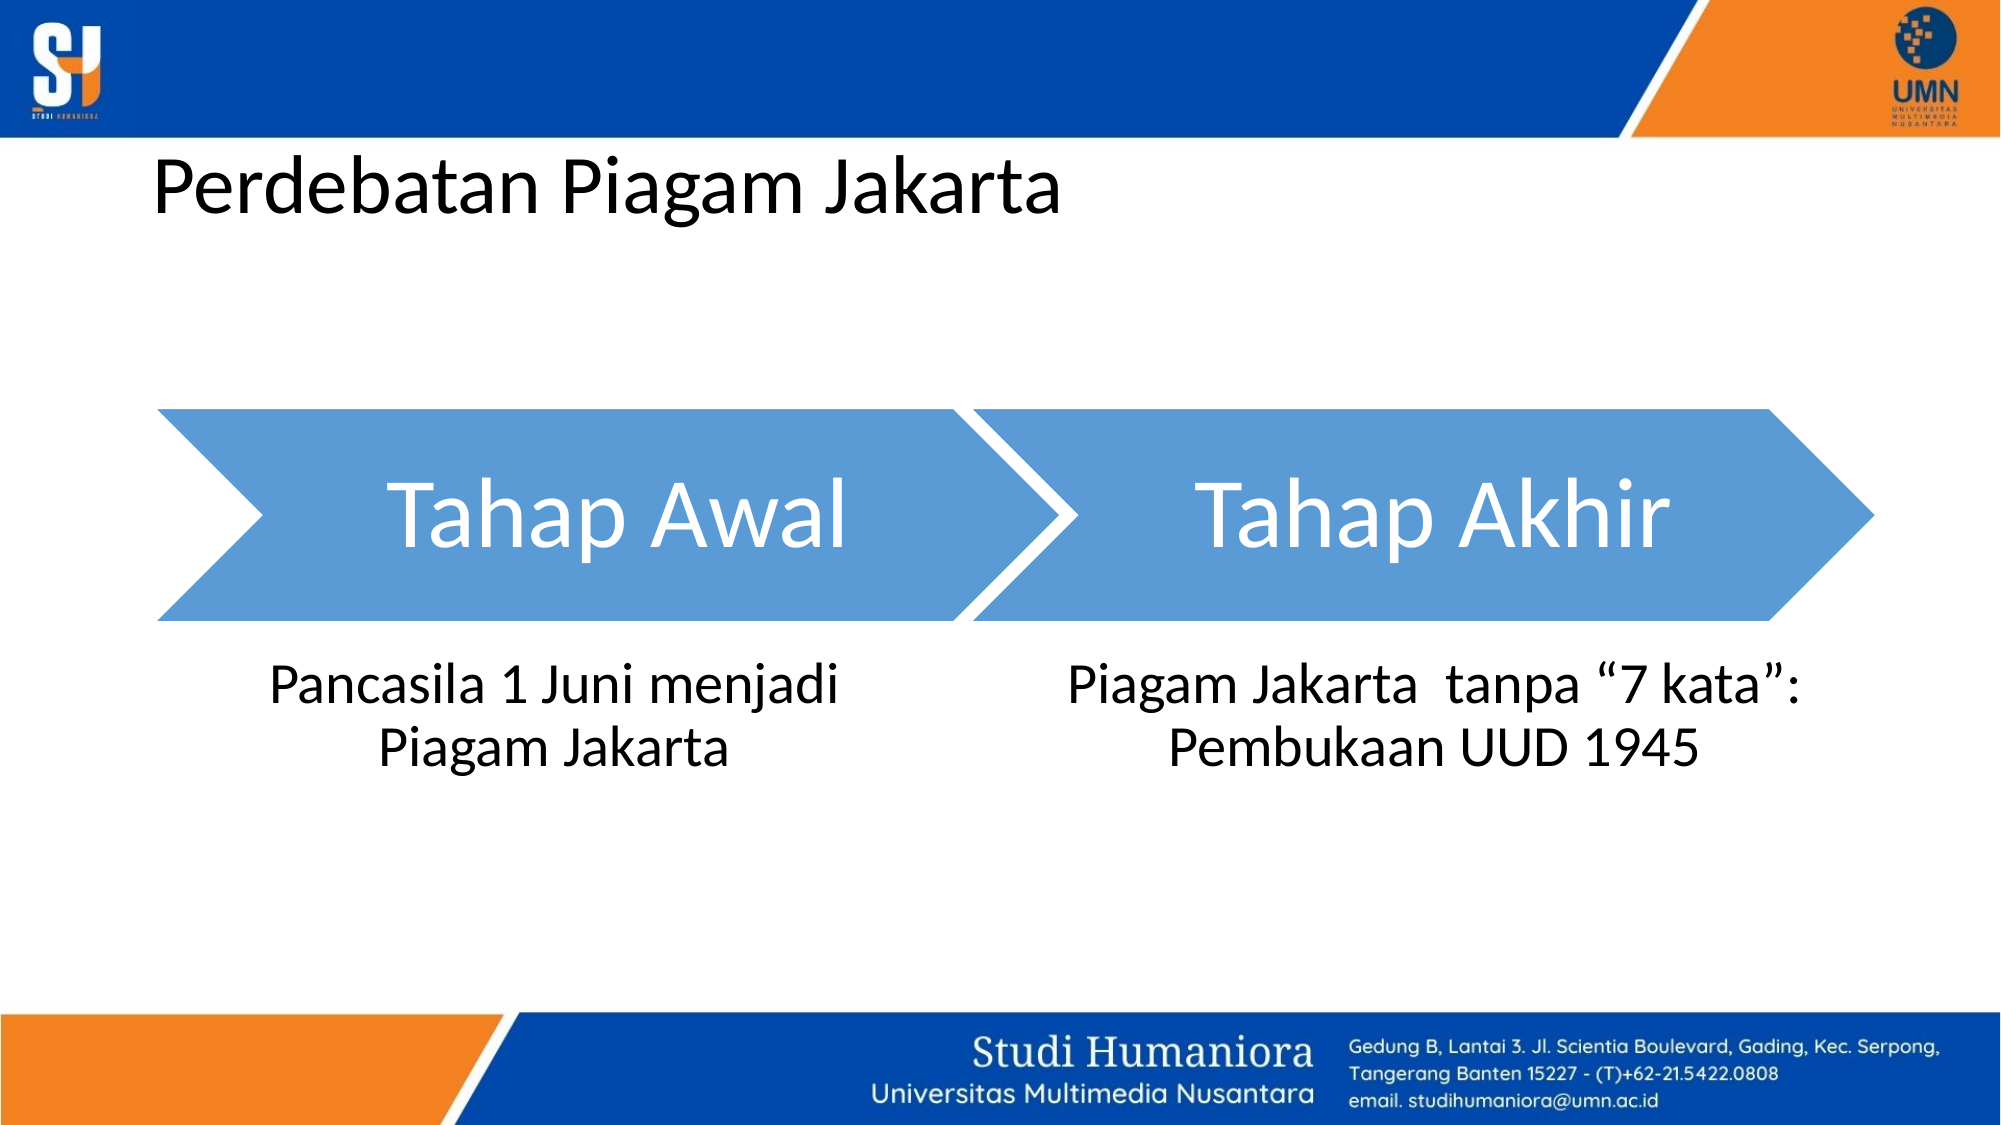

# Perdebatan Piagam Jakarta
Tahap Awal
Tahap Akhir
Piagam Jakarta  tanpa “7 kata”: Pembukaan UUD 1945
Pancasila 1 Juni menjadi Piagam Jakarta